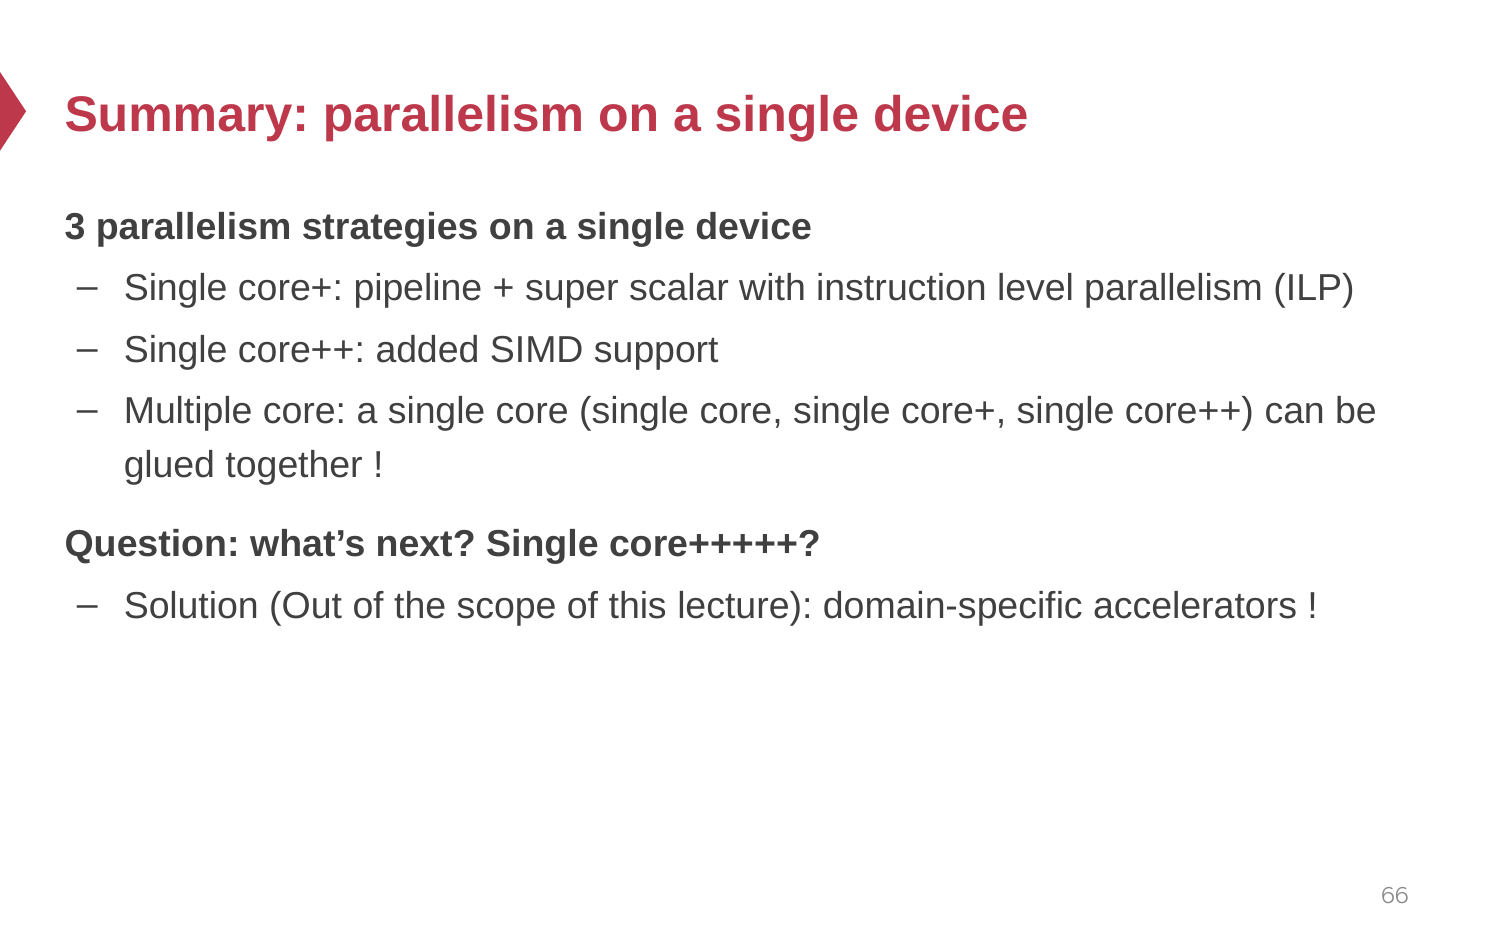

# Summary: parallelism on a single device
3 parallelism strategies on a single device
Single core+: pipeline + super scalar with instruction level parallelism (ILP)
Single core++: added SIMD support
Multiple core: a single core (single core, single core+, single core++) can be glued together !
Question: what’s next? Single core+++++?
Solution (Out of the scope of this lecture): domain-specific accelerators !
66